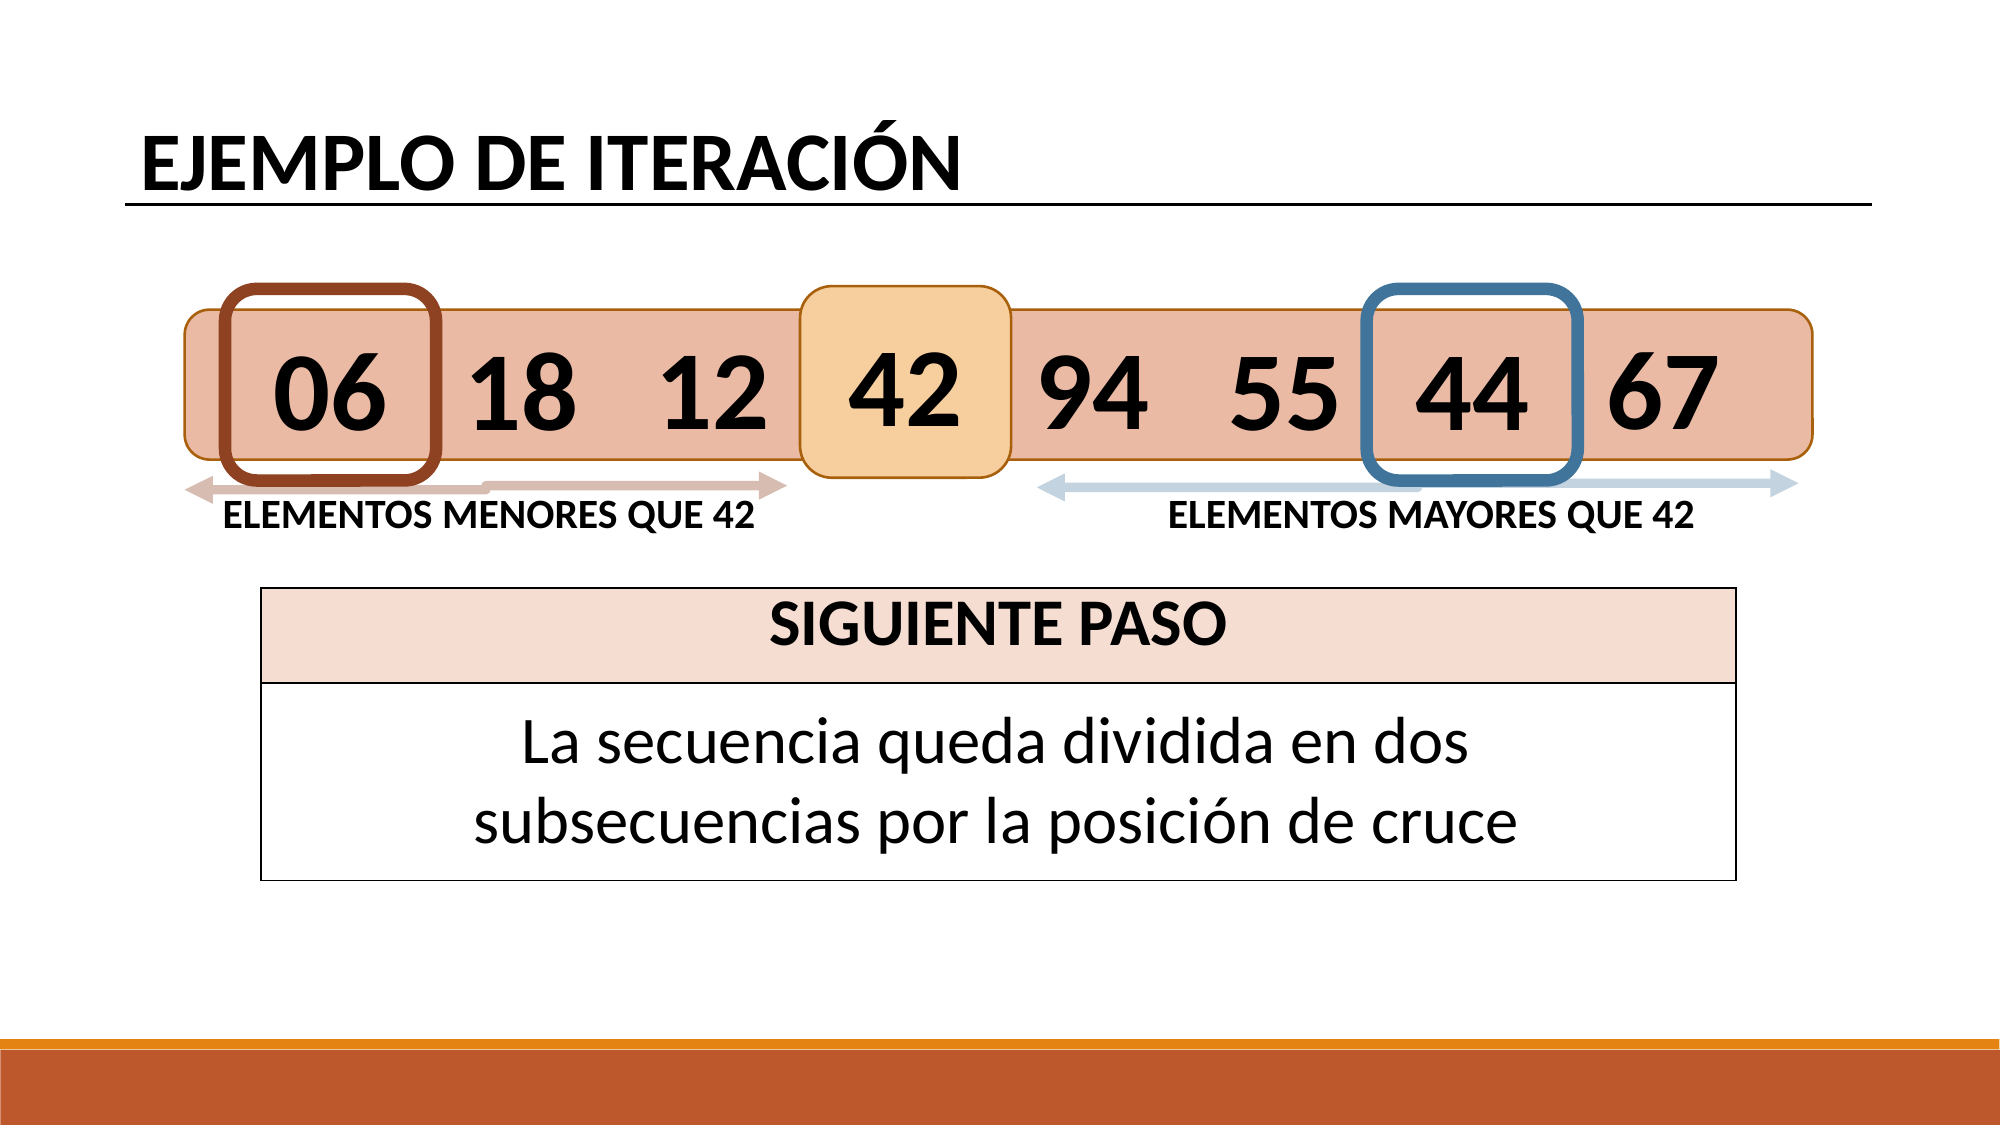

EJEMPLO DE ITERACIÓN
42

44   55   12   42   94   18   06   67
06
18
55
44
ELEMENTOS MAYORES QUE 42
ELEMENTOS MENORES QUE 42
| SIGUIENTE PASO |
| --- |
| Se establece el 42 como elemento pivote |

La secuencia queda dividida en dos subsecuencias por la posición de cruce

Se continúan los recorridos hasta que se encuentran en el elemento pivote
Los dos elementos se intercambian al ser comparados con el pivote
Los recorridos ascendente y descendente se paran en 44 y 06
Se continúan los recorridos hasta que vuelven a detenerse en 55 y 18
Ambos elementos intercambian su posición